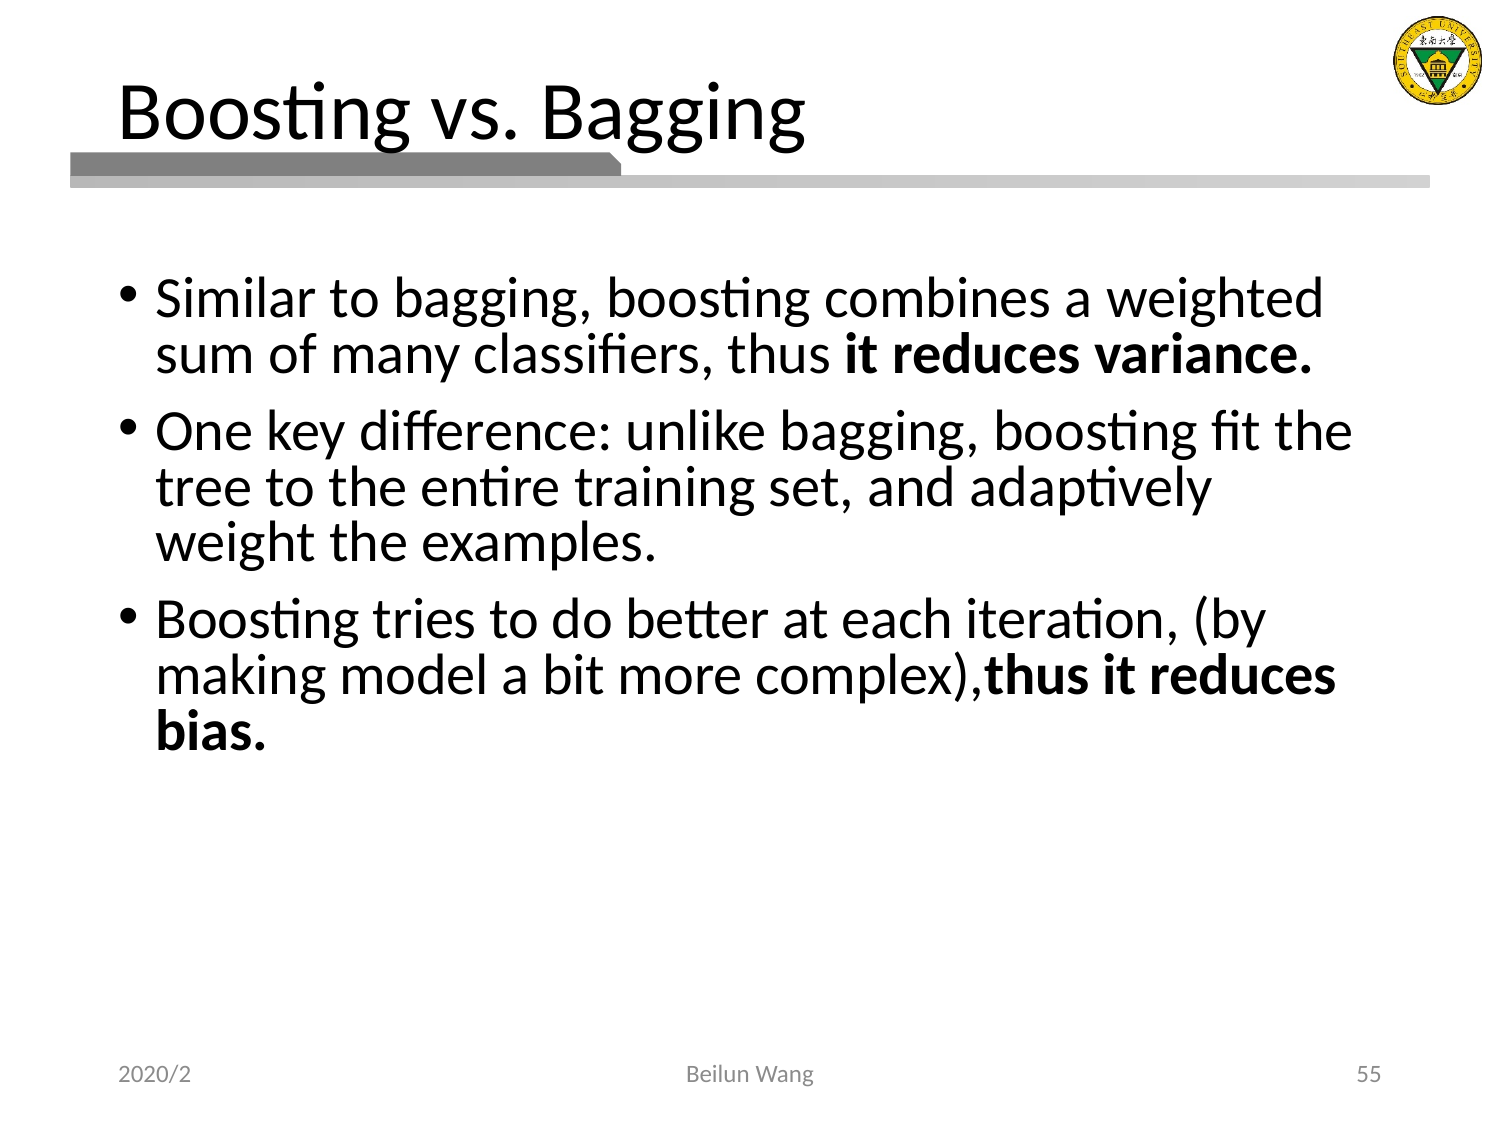

# Boosting vs. Bagging
Similar to bagging, boosting combines a weighted sum of many classifiers, thus it reduces variance.
One key difference: unlike bagging, boosting fit the tree to the entire training set, and adaptively weight the examples.
Boosting tries to do better at each iteration, (by making model a bit more complex),thus it reduces bias.

2020/2
Beilun Wang
55